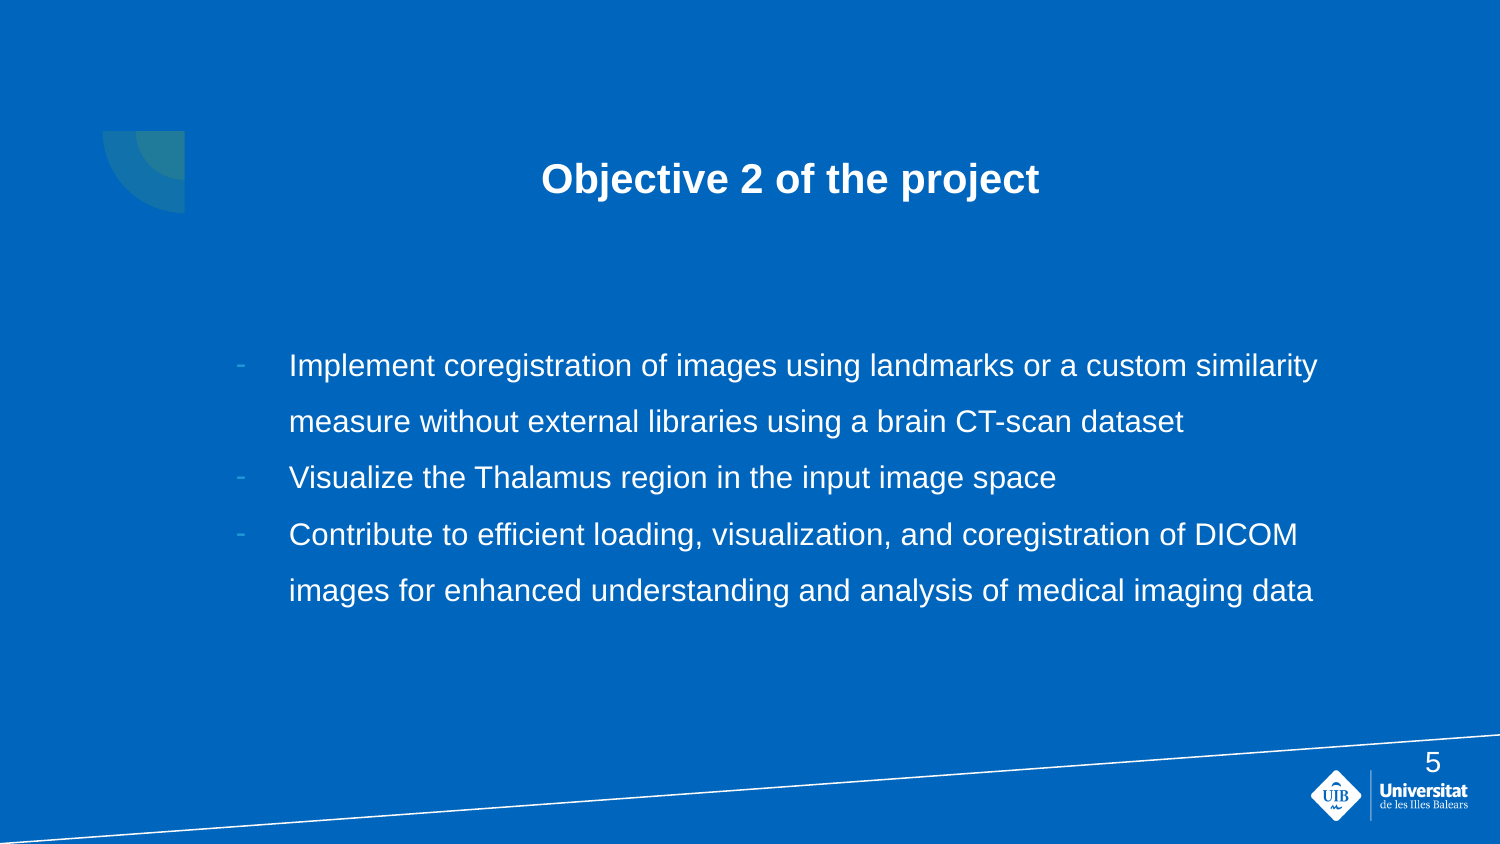

# Objective 2 of the project
Implement coregistration of images using landmarks or a custom similarity measure without external libraries using a brain CT-scan dataset
Visualize the Thalamus region in the input image space
Contribute to efficient loading, visualization, and coregistration of DICOM images for enhanced understanding and analysis of medical imaging data
5